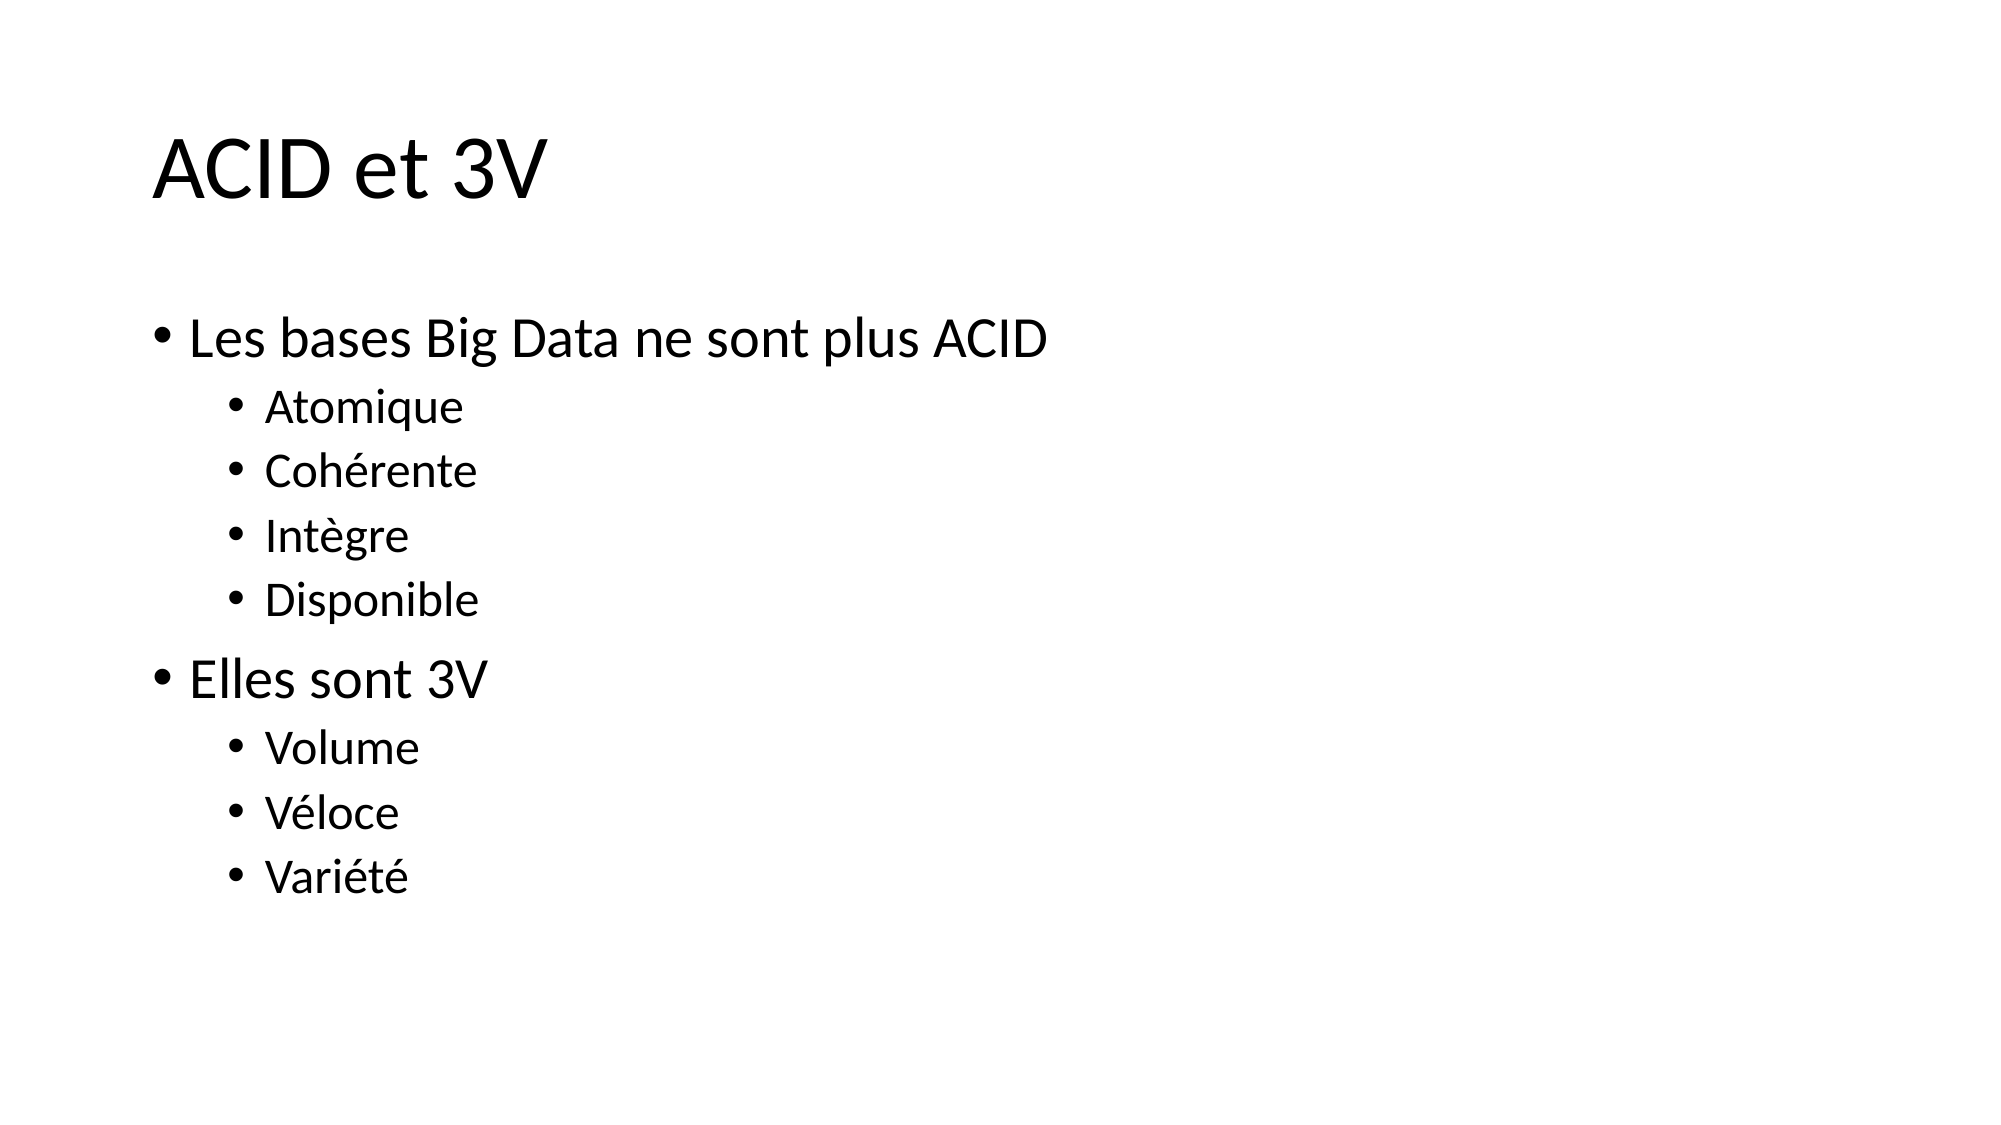

# ACID et 3V
Les bases Big Data ne sont plus ACID
Atomique
Cohérente
Intègre
Disponible
Elles sont 3V
Volume
Véloce
Variété